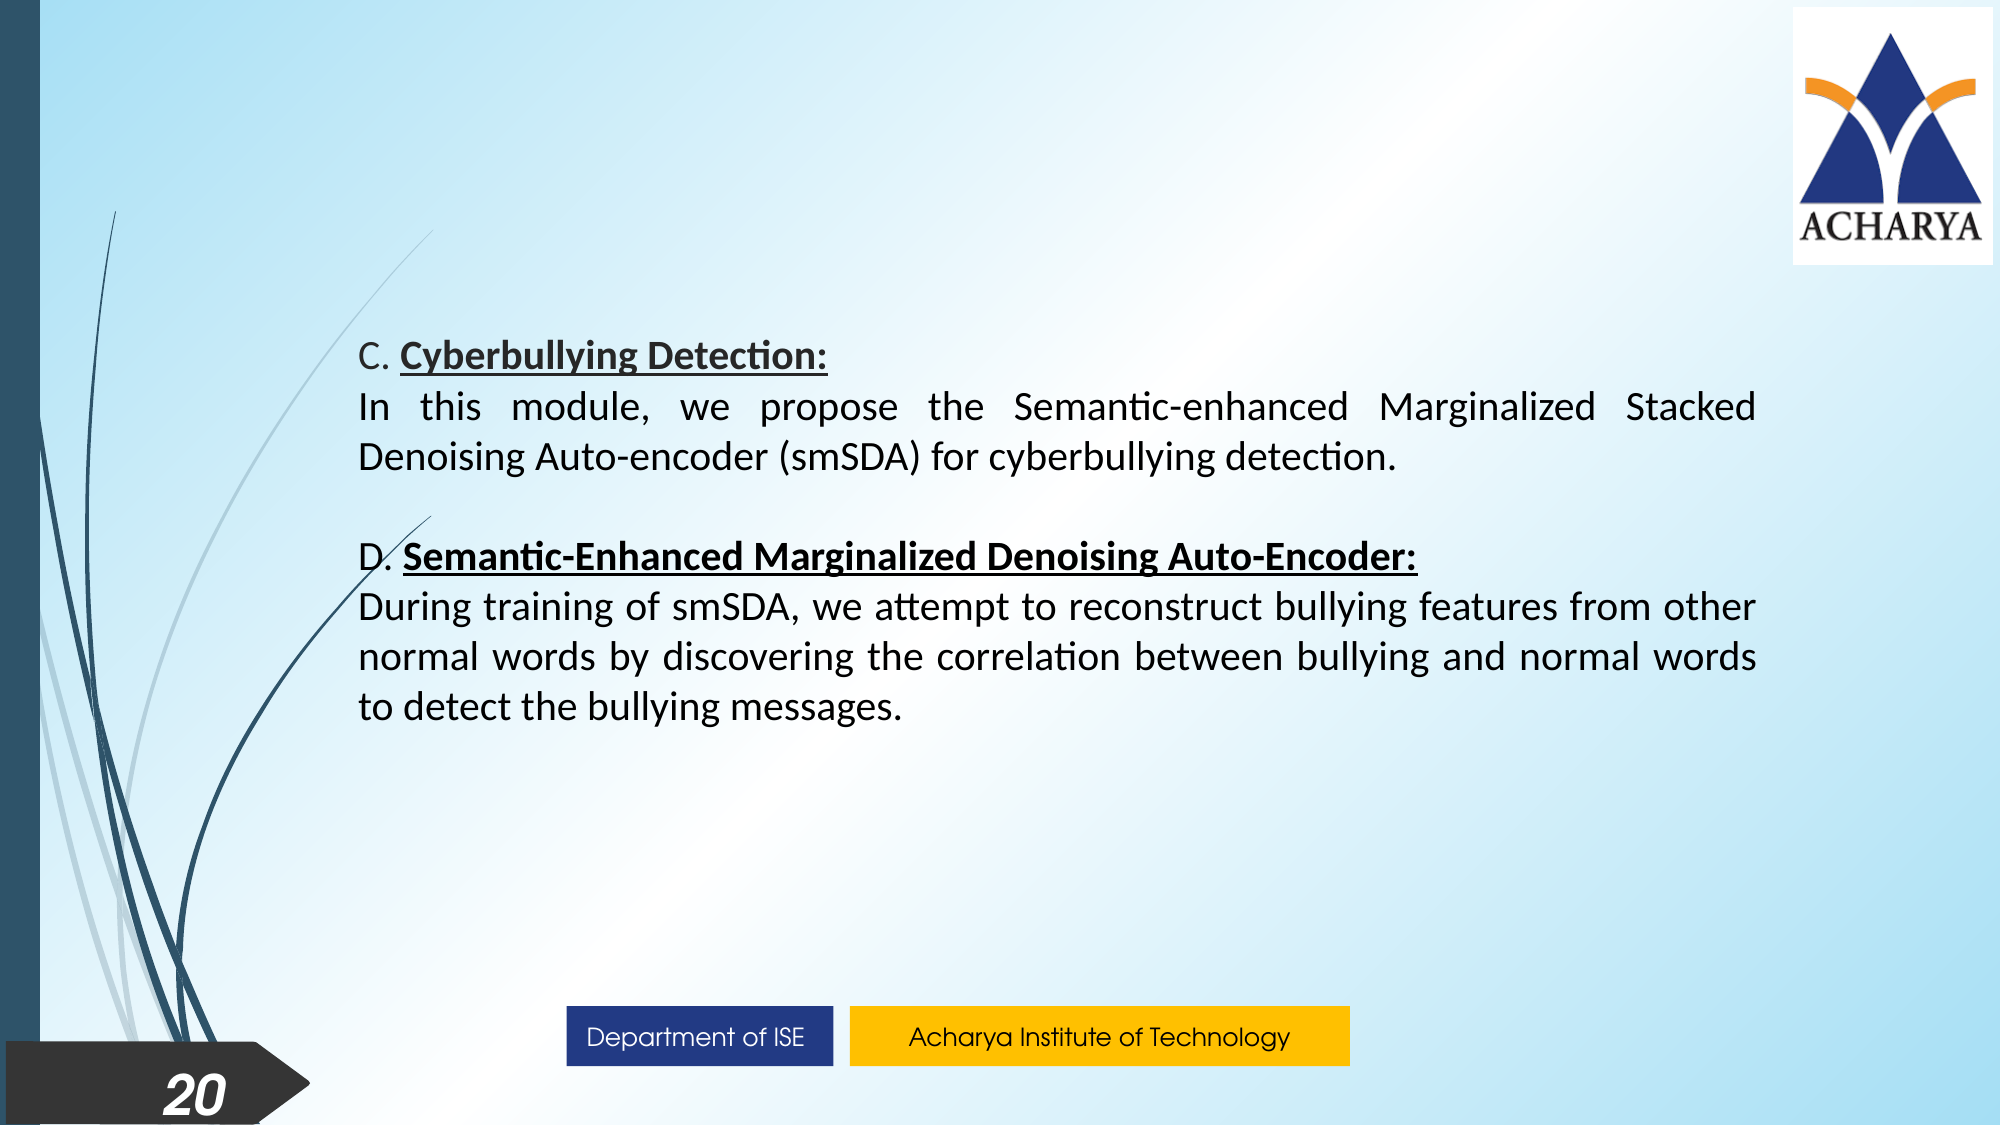

C. Cyberbullying Detection:
In this module, we propose the Semantic-enhanced Marginalized Stacked Denoising Auto-encoder (smSDA) for cyberbullying detection.

D. Semantic-Enhanced Marginalized Denoising Auto-Encoder:
During training of smSDA, we attempt to reconstruct bullying features from other normal words by discovering the correlation between bullying and normal words to detect the bullying messages.
20